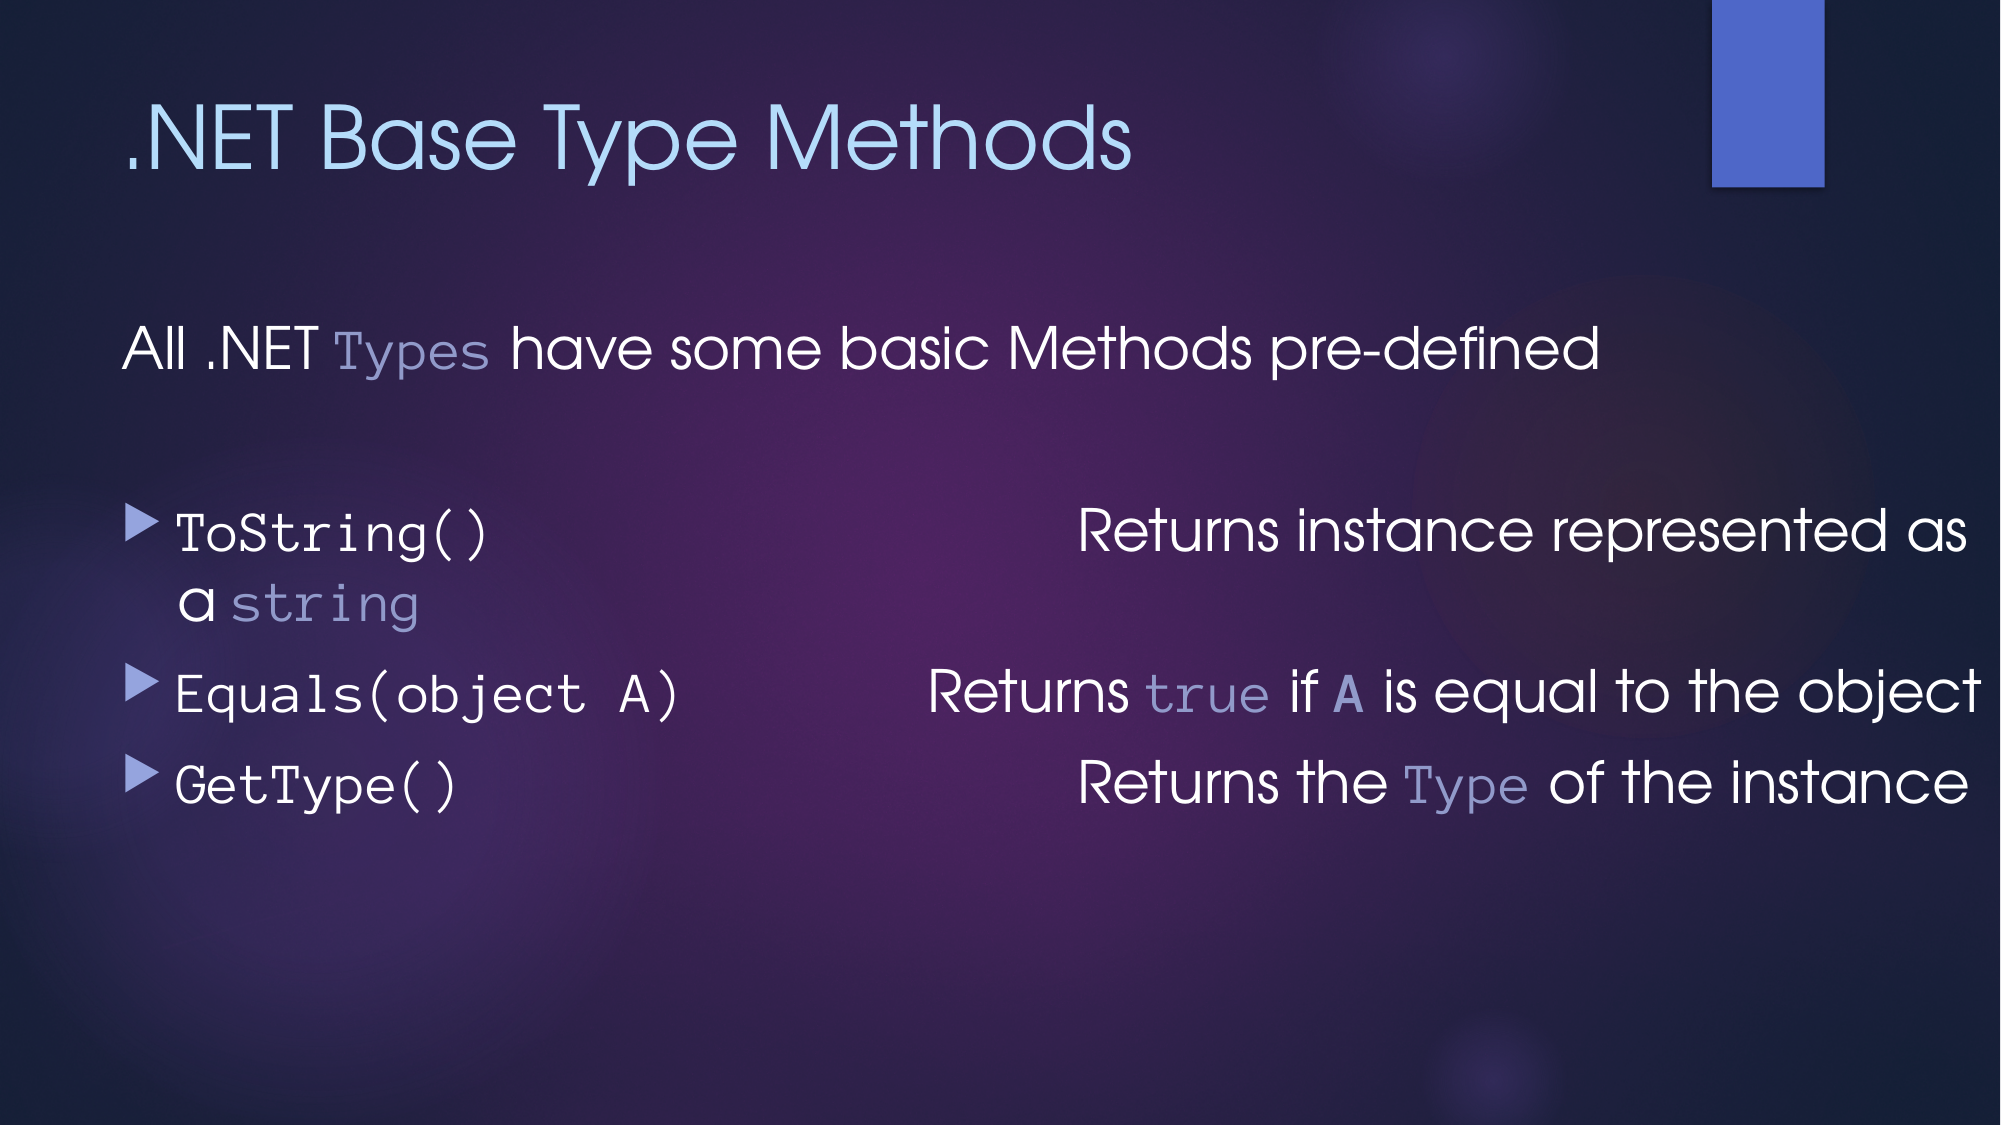

# .NET Base Type Methods
All .NET Types have some basic Methods pre-defined

ToString()				Returns instance represented as a string
Equals(object A)		Returns true if A is equal to the object
GetType()					Returns the Type of the instance